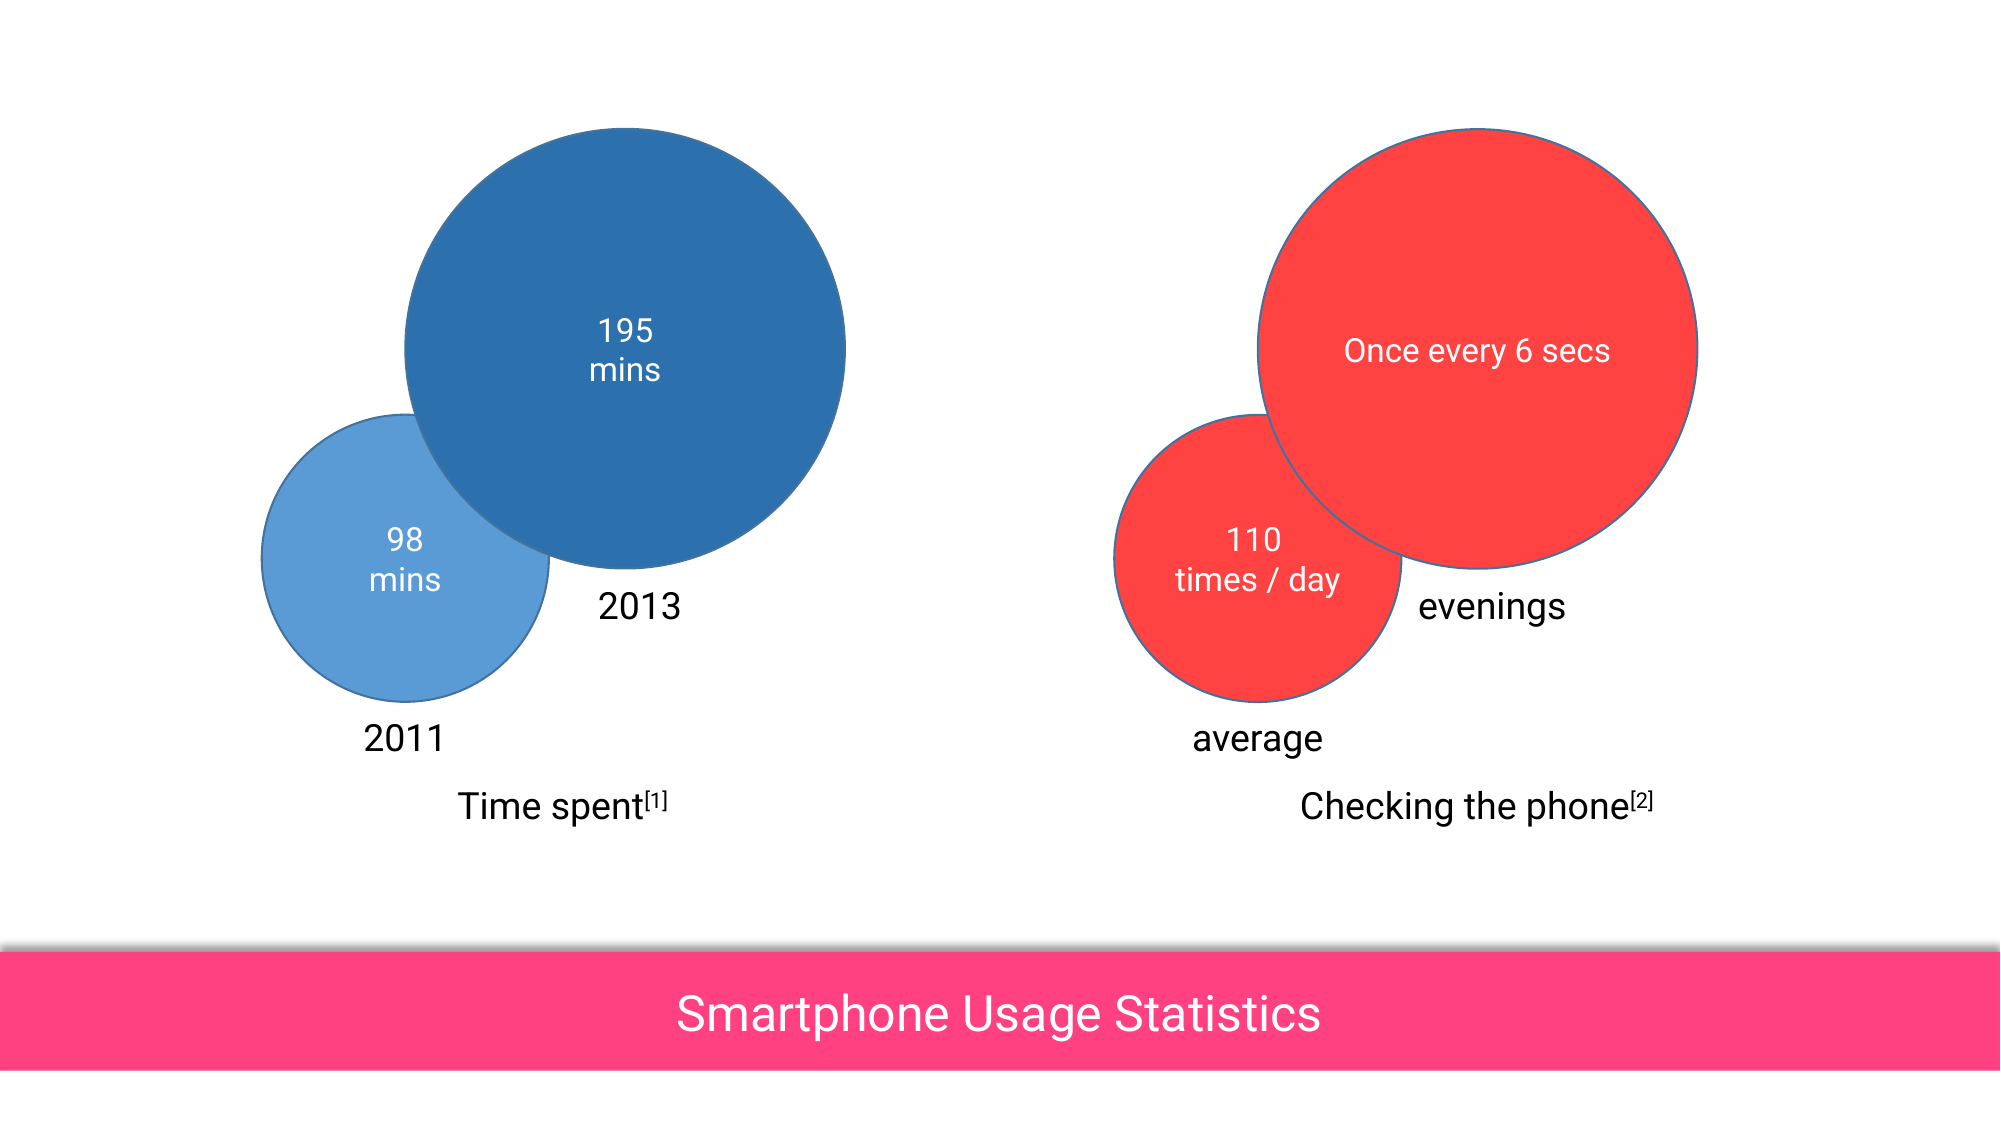

195
mins
Once every 6 secs
98
mins
110
times / day
2013
evenings
2011
average
Checking the phone[2]
Time spent[1]
Smartphone Usage Statistics